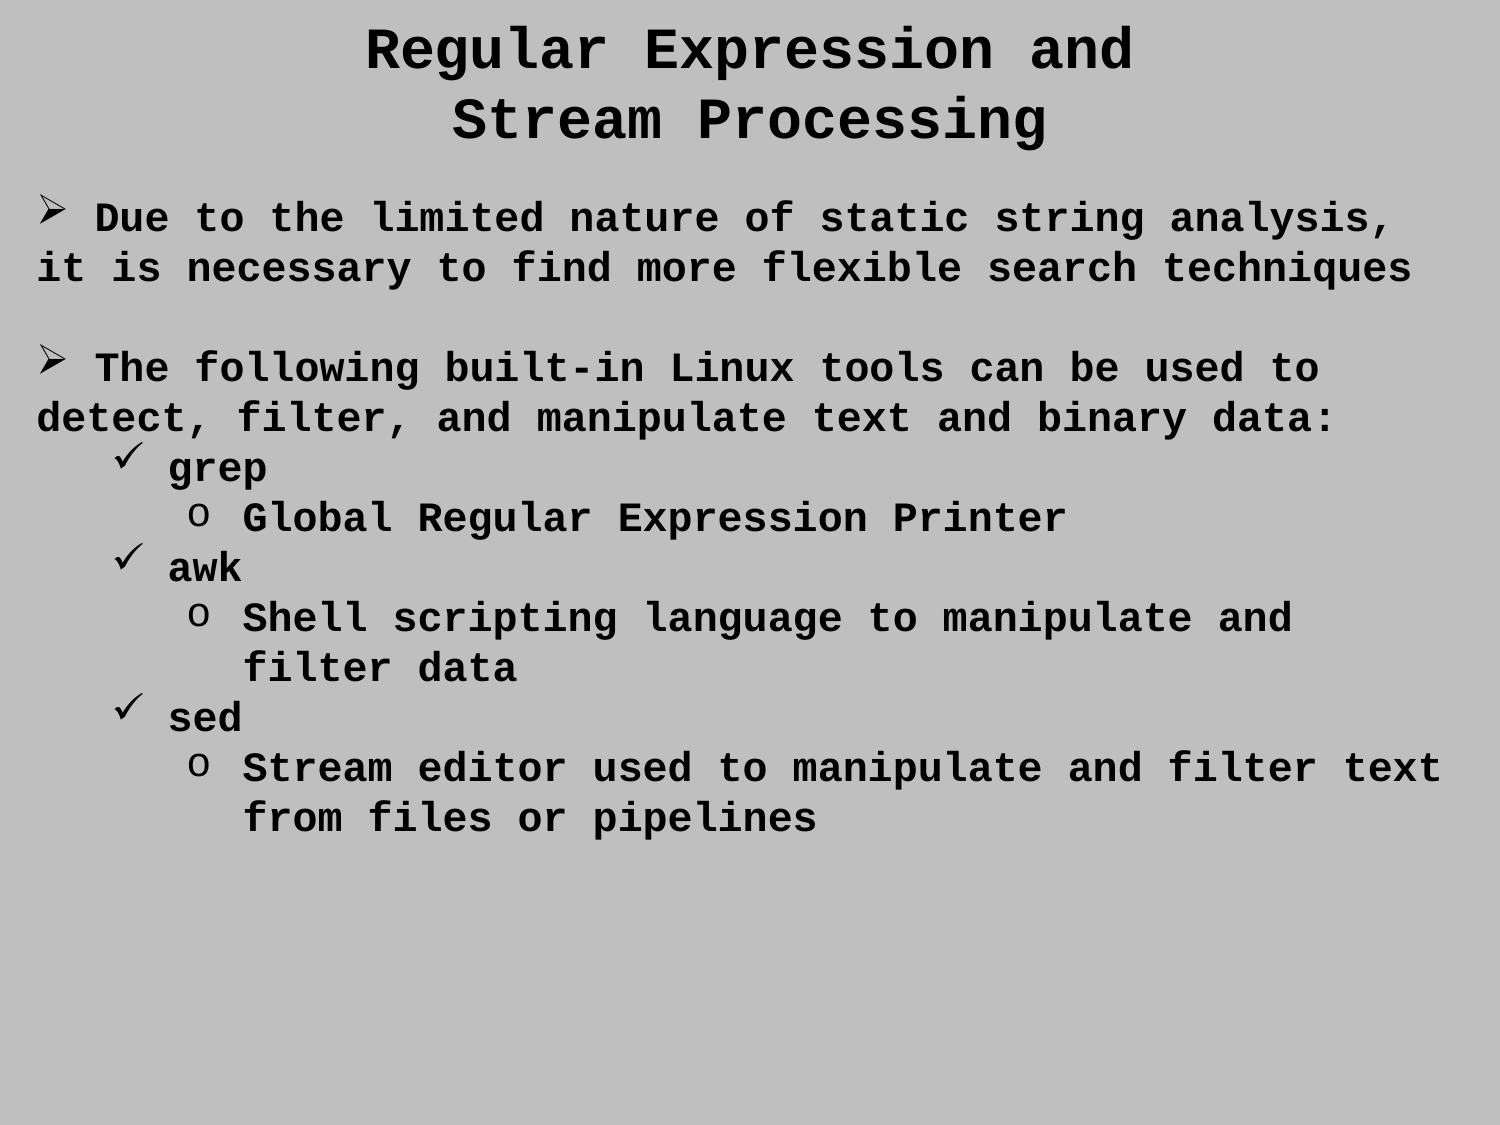

Regular Expression and Stream Processing
 Due to the limited nature of static string analysis, it is necessary to find more flexible search techniques

 The following built-in Linux tools can be used to detect, filter, and manipulate text and binary data:
grep
Global Regular Expression Printer
awk
Shell scripting language to manipulate and filter data
sed
Stream editor used to manipulate and filter text from files or pipelines